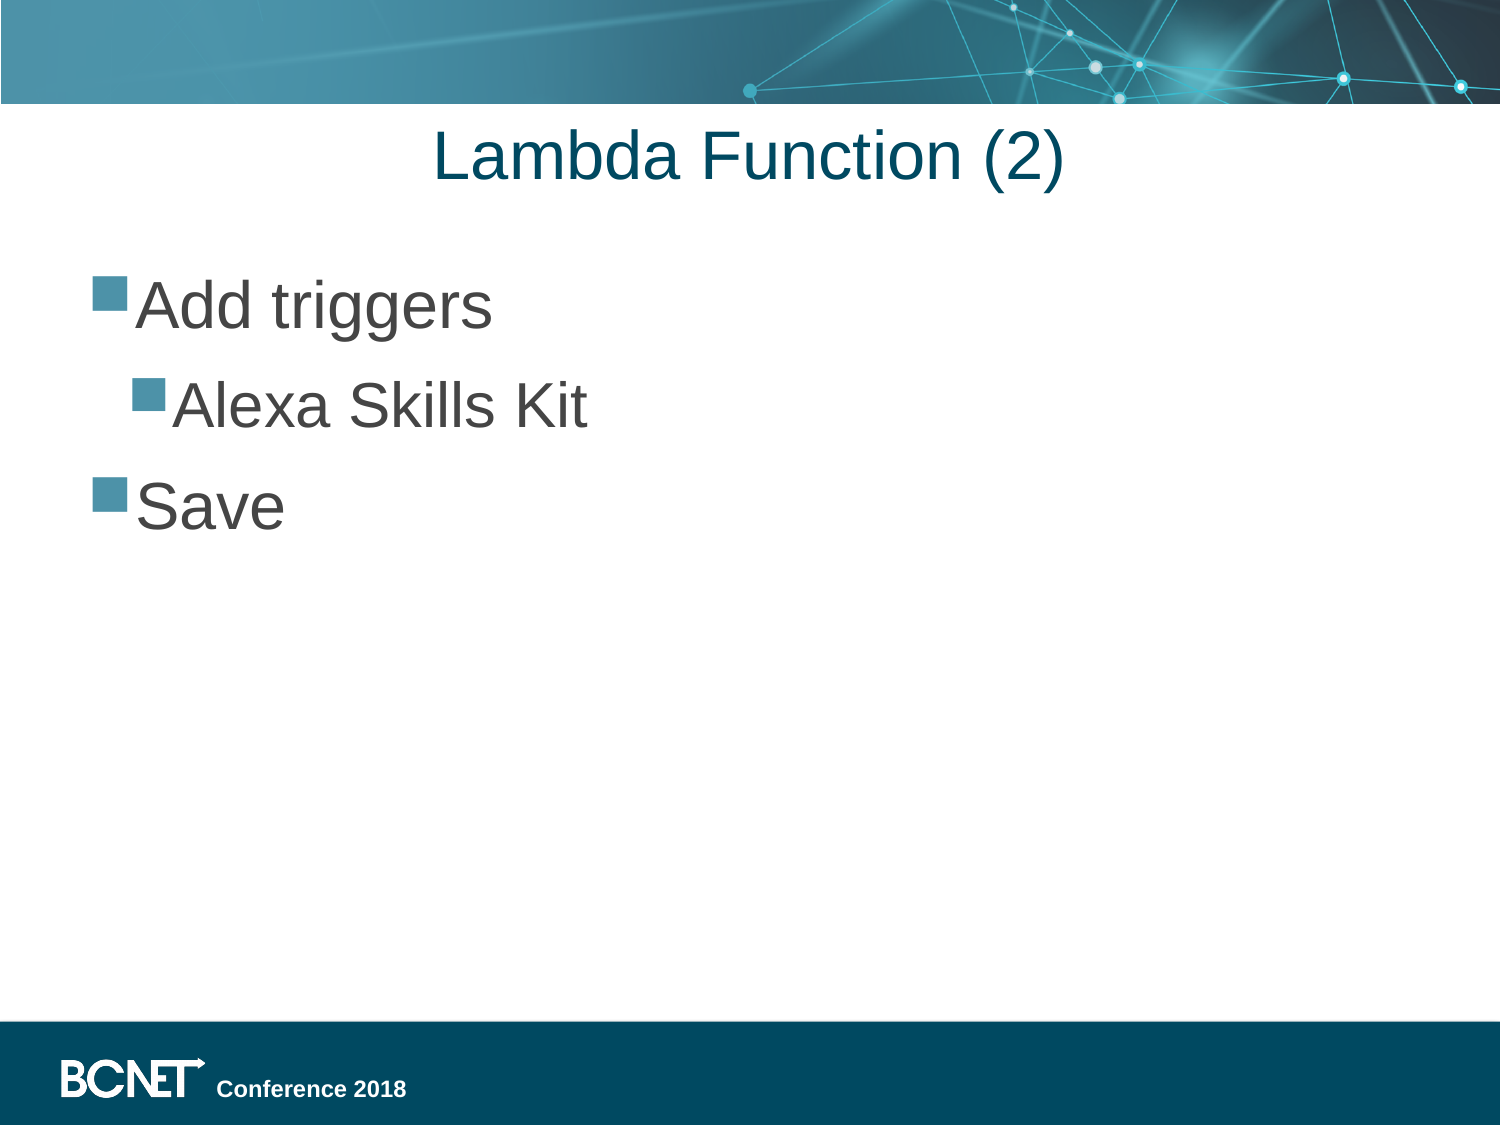

# Lambda Function (2)
Add triggers
Alexa Skills Kit
Save